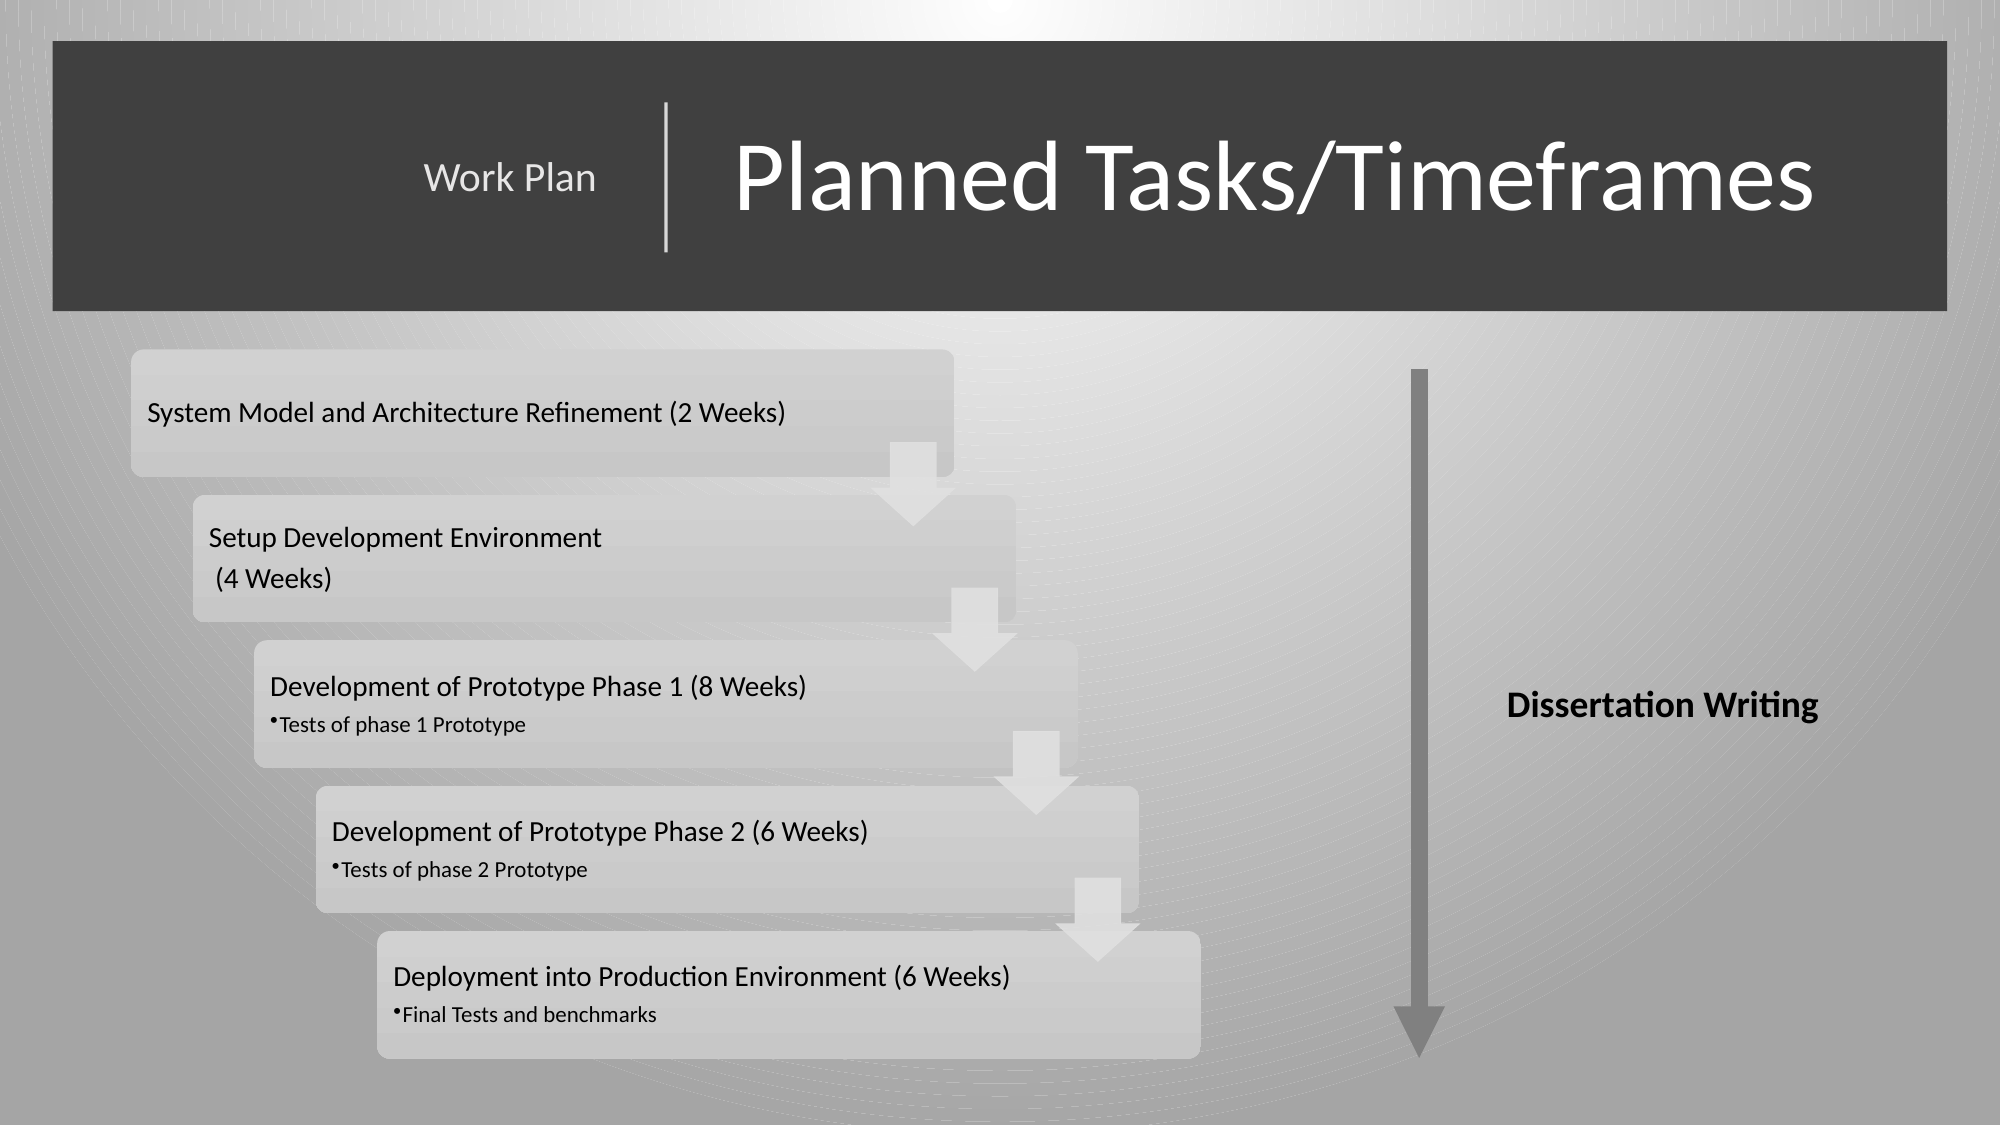

Work Plan
# Planned Tasks/Timeframes
System Model and Architecture Refinement (2 Weeks)
Setup Development Environment
 (4 Weeks)
Development of Prototype Phase 1 (8 Weeks)
Tests of phase 1 Prototype
Development of Prototype Phase 2 (6 Weeks)
Tests of phase 2 Prototype
Deployment into Production Environment (6 Weeks)
Final Tests and benchmarks

Dissertation Writing